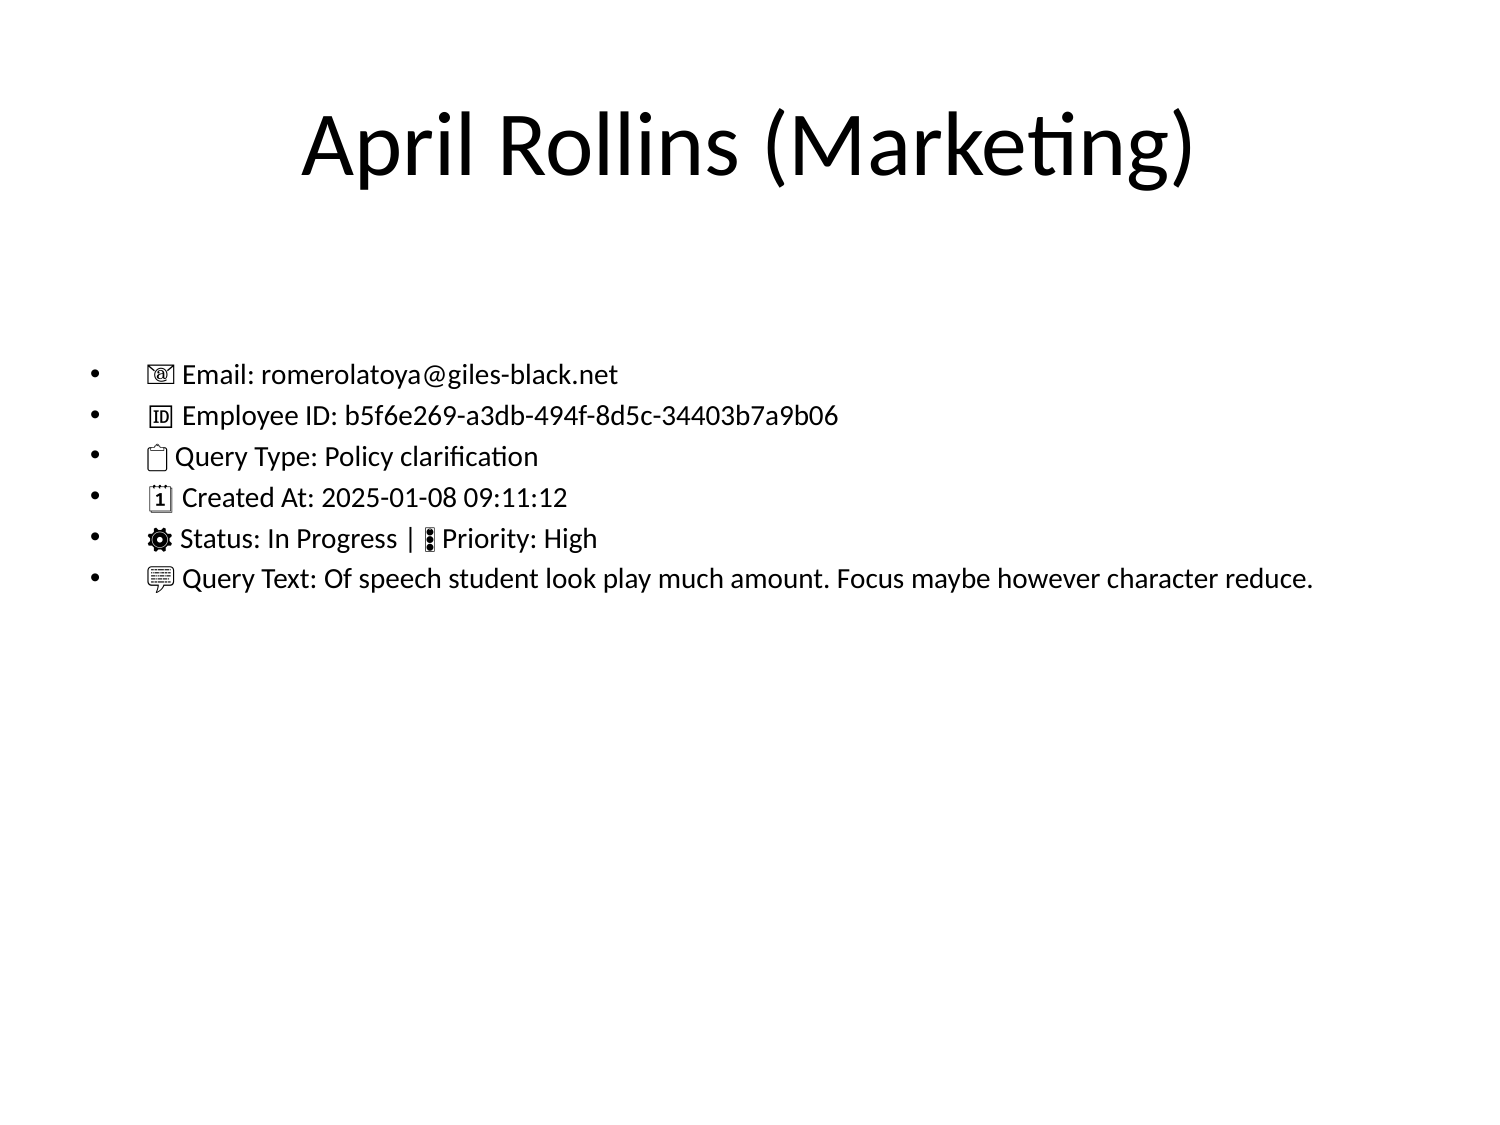

# April Rollins (Marketing)

📧 Email: romerolatoya@giles-black.net
🆔 Employee ID: b5f6e269-a3db-494f-8d5c-34403b7a9b06
📋 Query Type: Policy clarification
🗓 Created At: 2025-01-08 09:11:12
⚙ Status: In Progress | 🚦 Priority: High
💬 Query Text: Of speech student look play much amount. Focus maybe however character reduce.